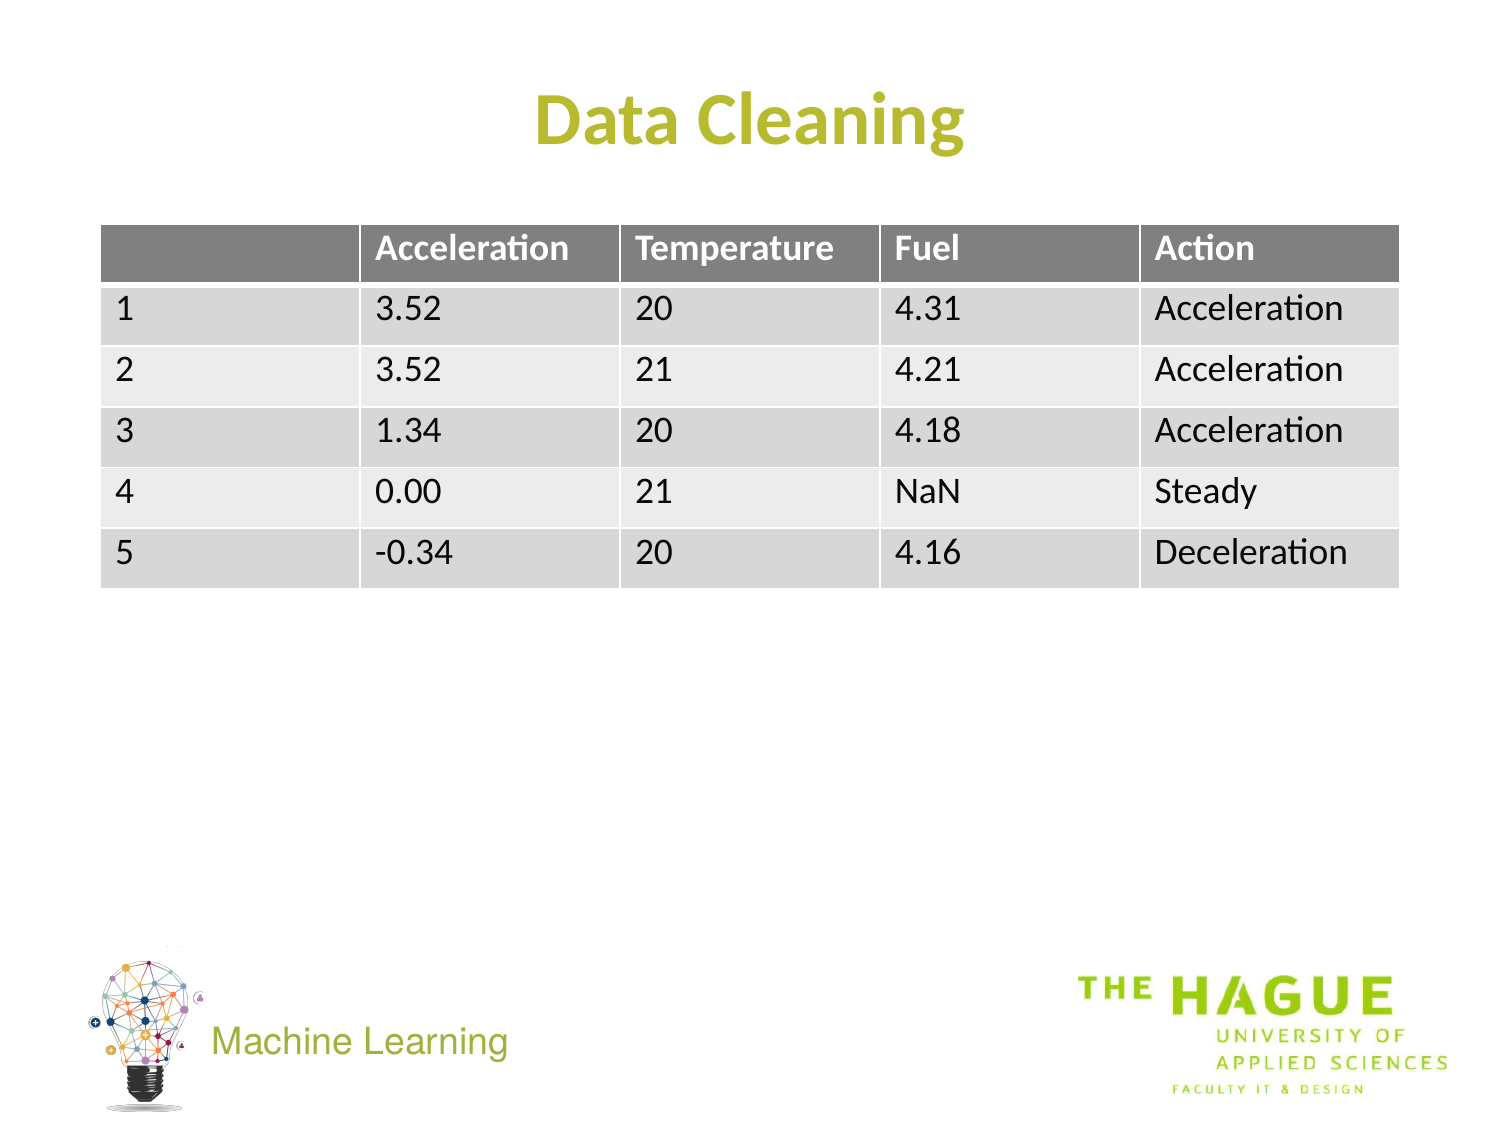

# Data Cleaning
|  | Acceleration | Temperature | Fuel | Action |
| --- | --- | --- | --- | --- |
| 1 | 3.52 | 20 | 4.31 | Acceleration |
| 2 | 3.52 | 21 | 4.21 | Acceleration |
| 3 | 1.34 | 20 | 4.18 | Acceleration |
| 4 | 0.00 | 21 | NaN | Steady |
| 5 | -0.34 | 20 | 4.16 | Deceleration |